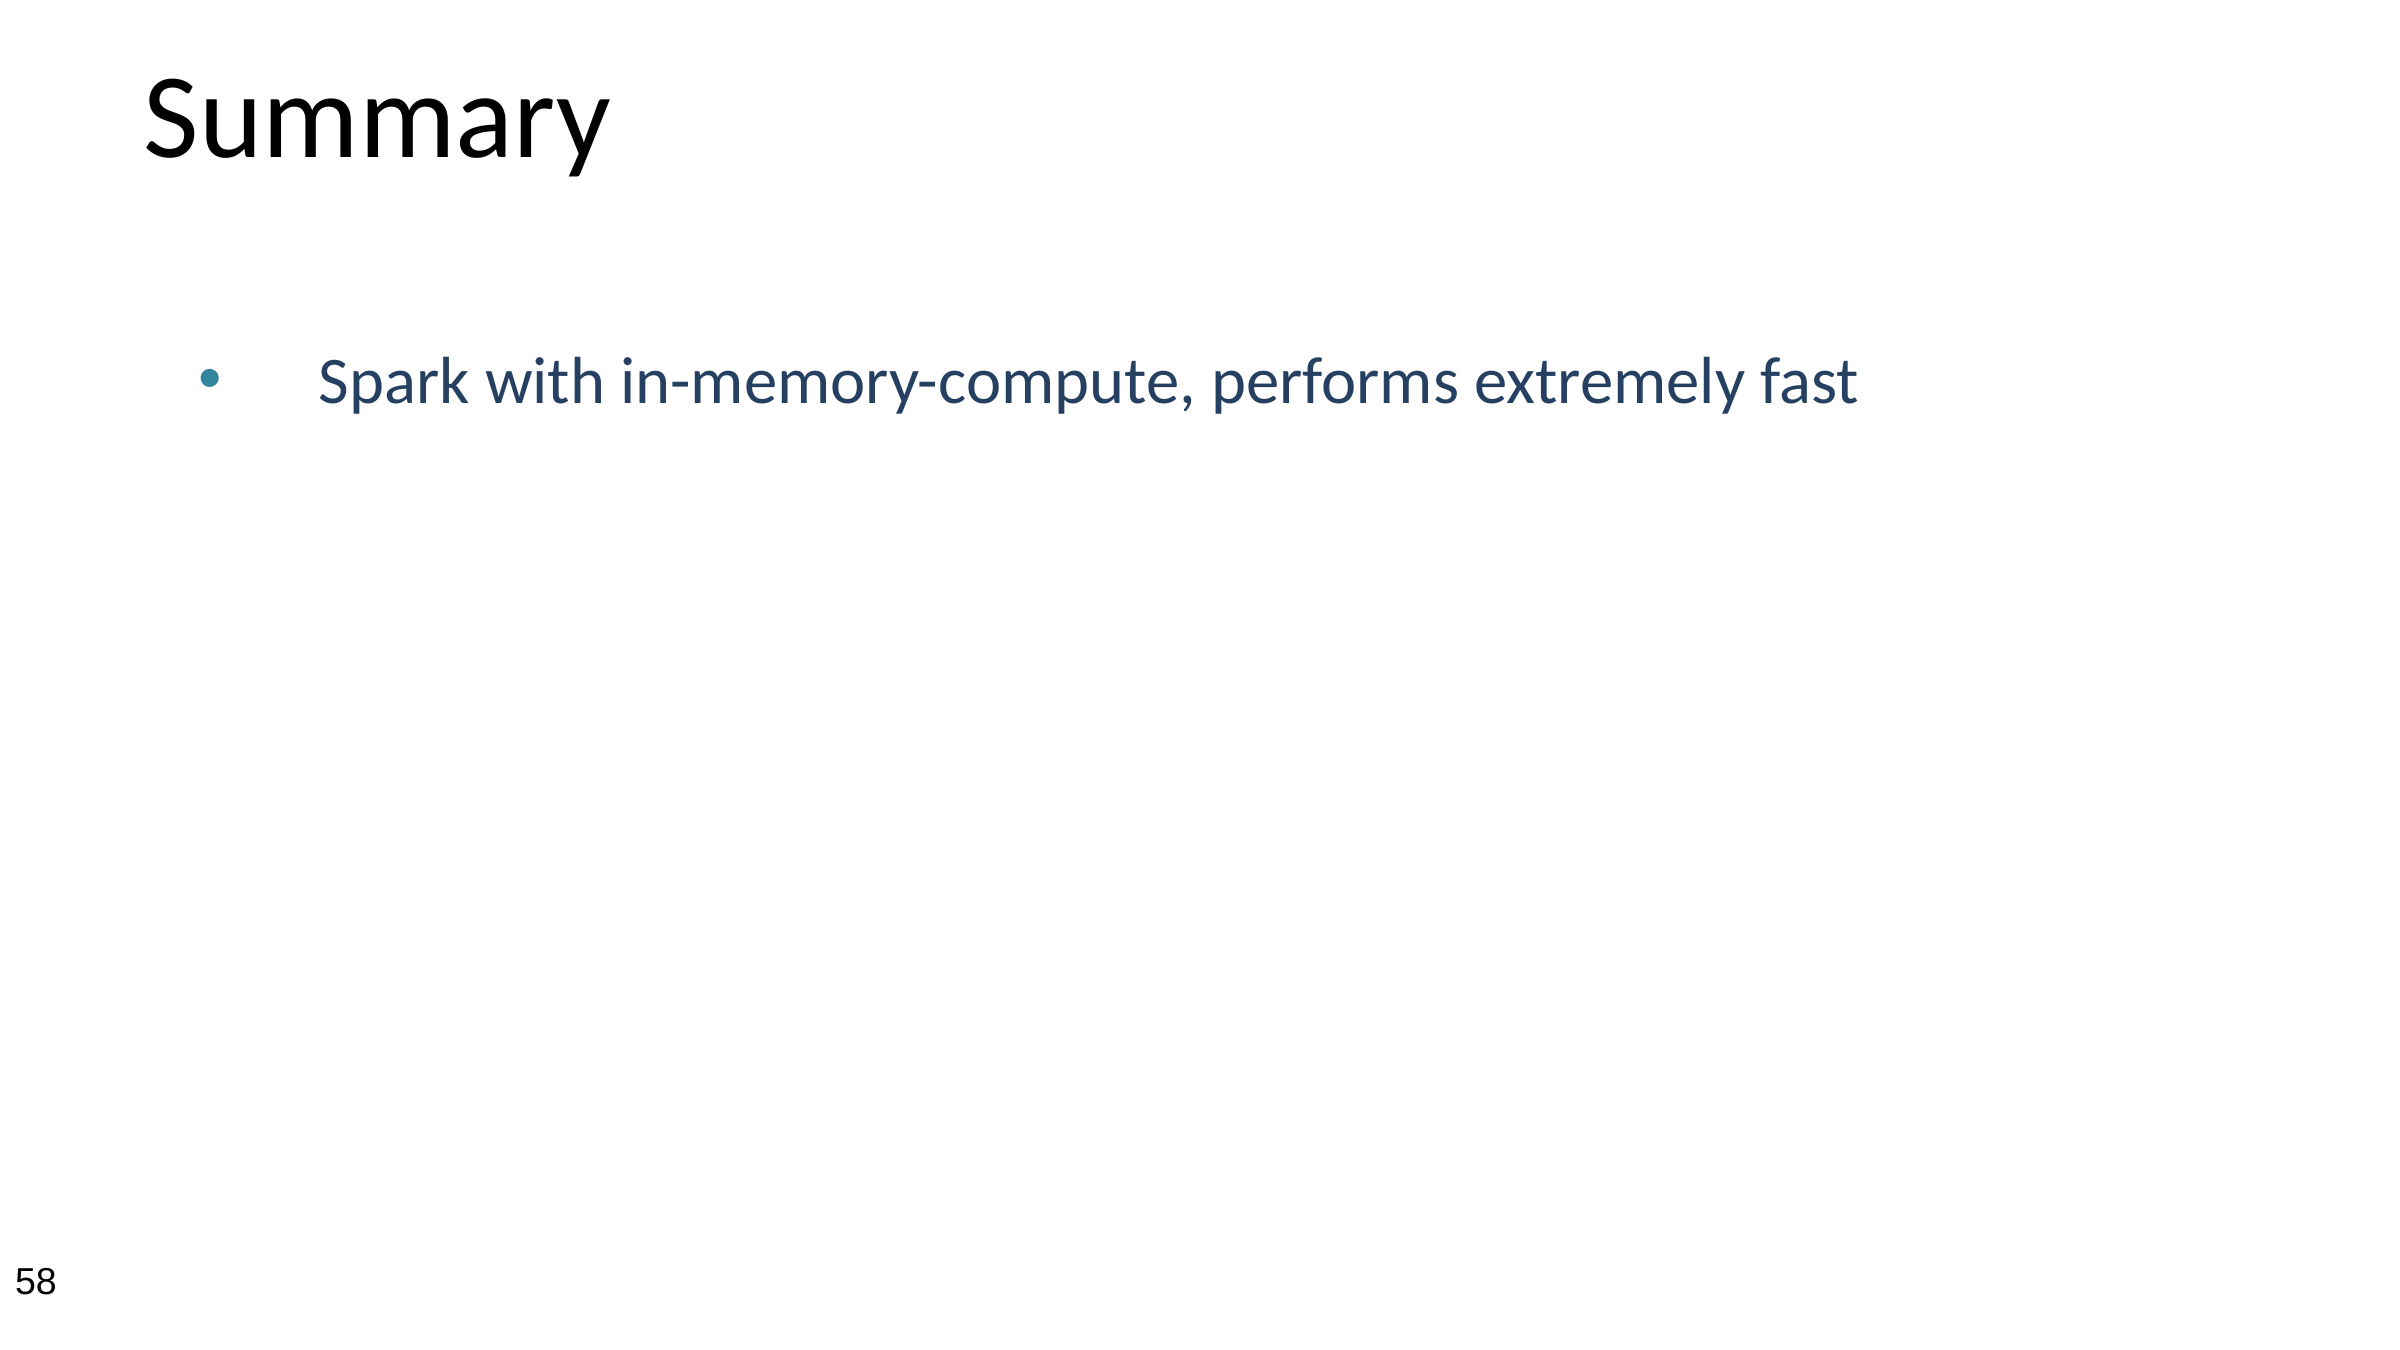

# Summary
Spark with in-memory-compute, performs extremely fast
58